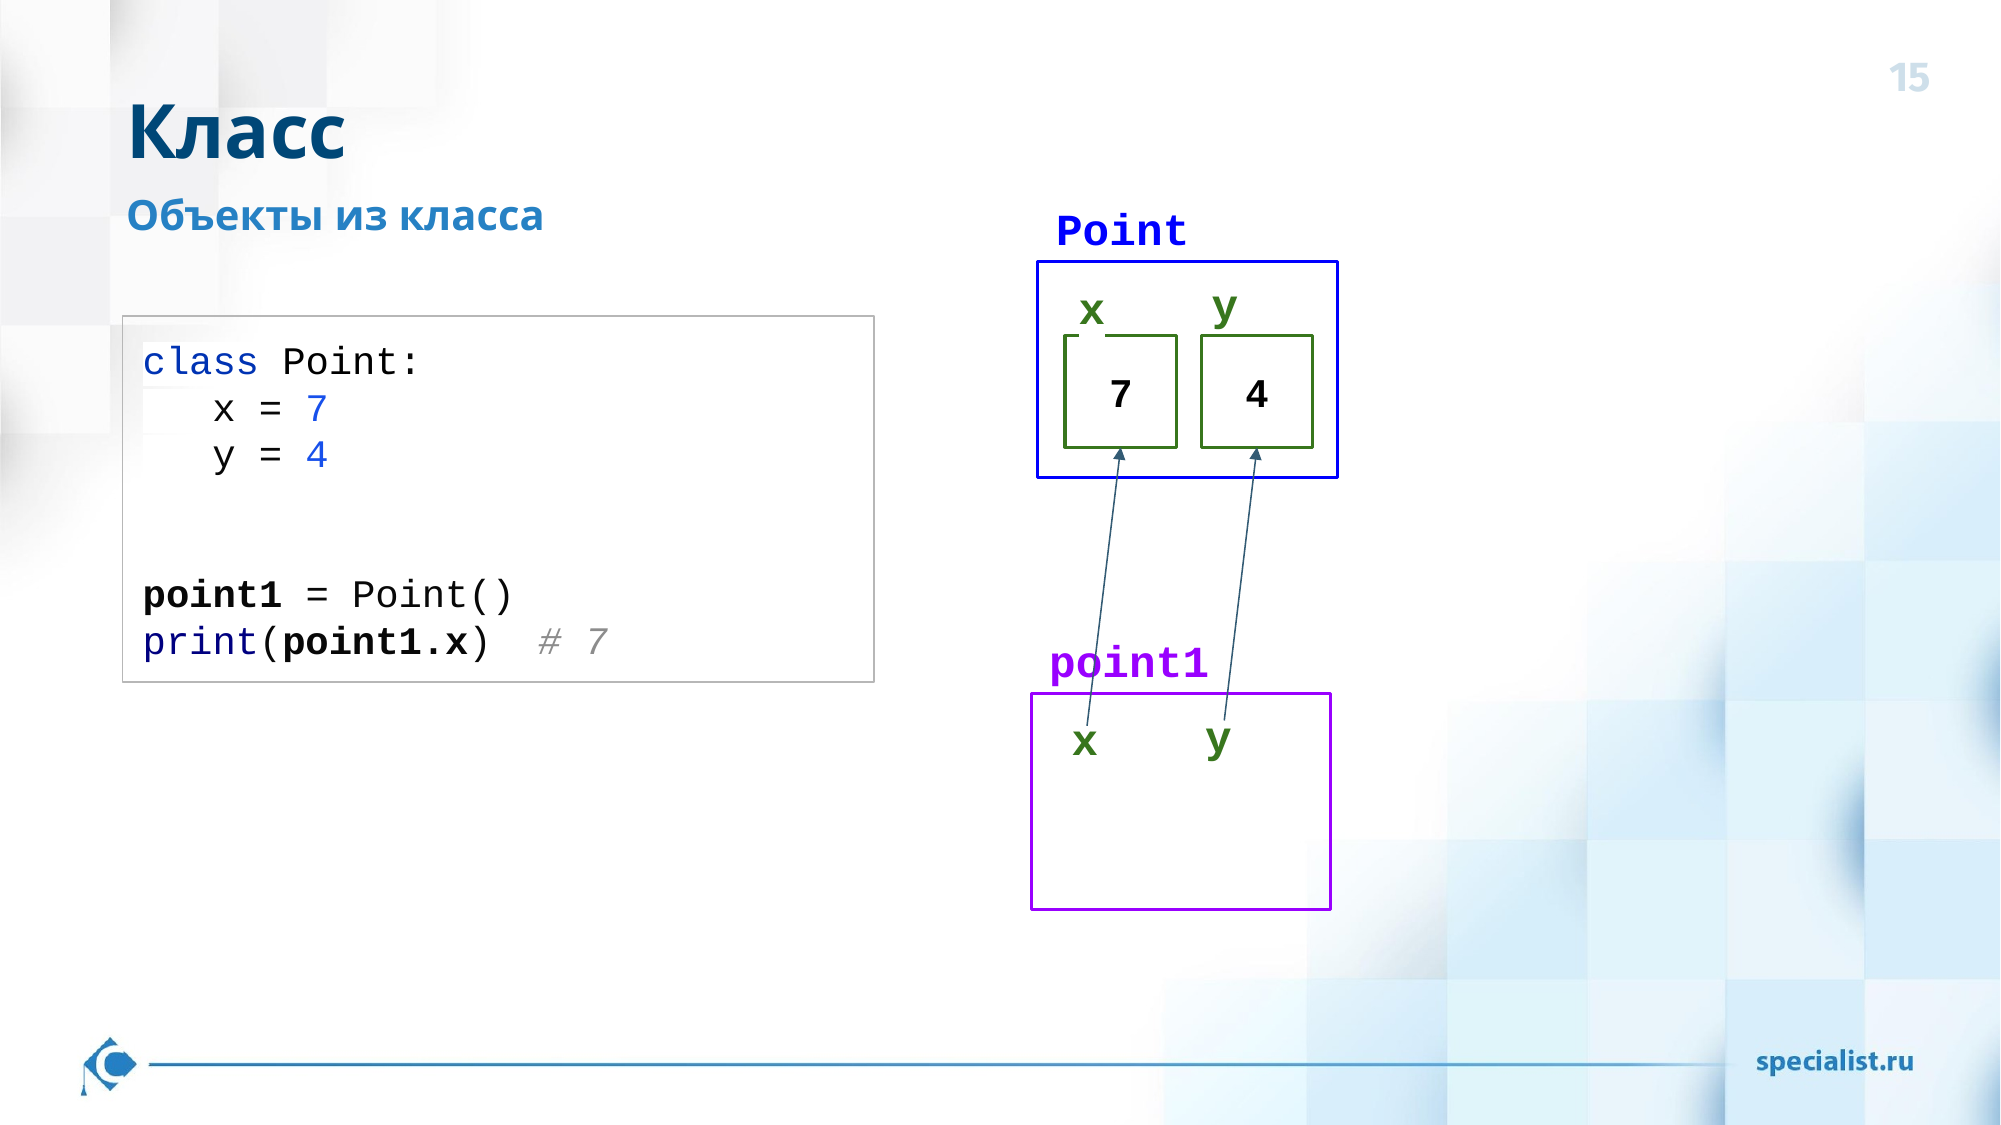

# Класс
Объекты из класса
Point
y
x

class Point:
   x = 7
   y = 4

point1 = Point()
print(point1.x)  # 7
7
4
point1
y
x